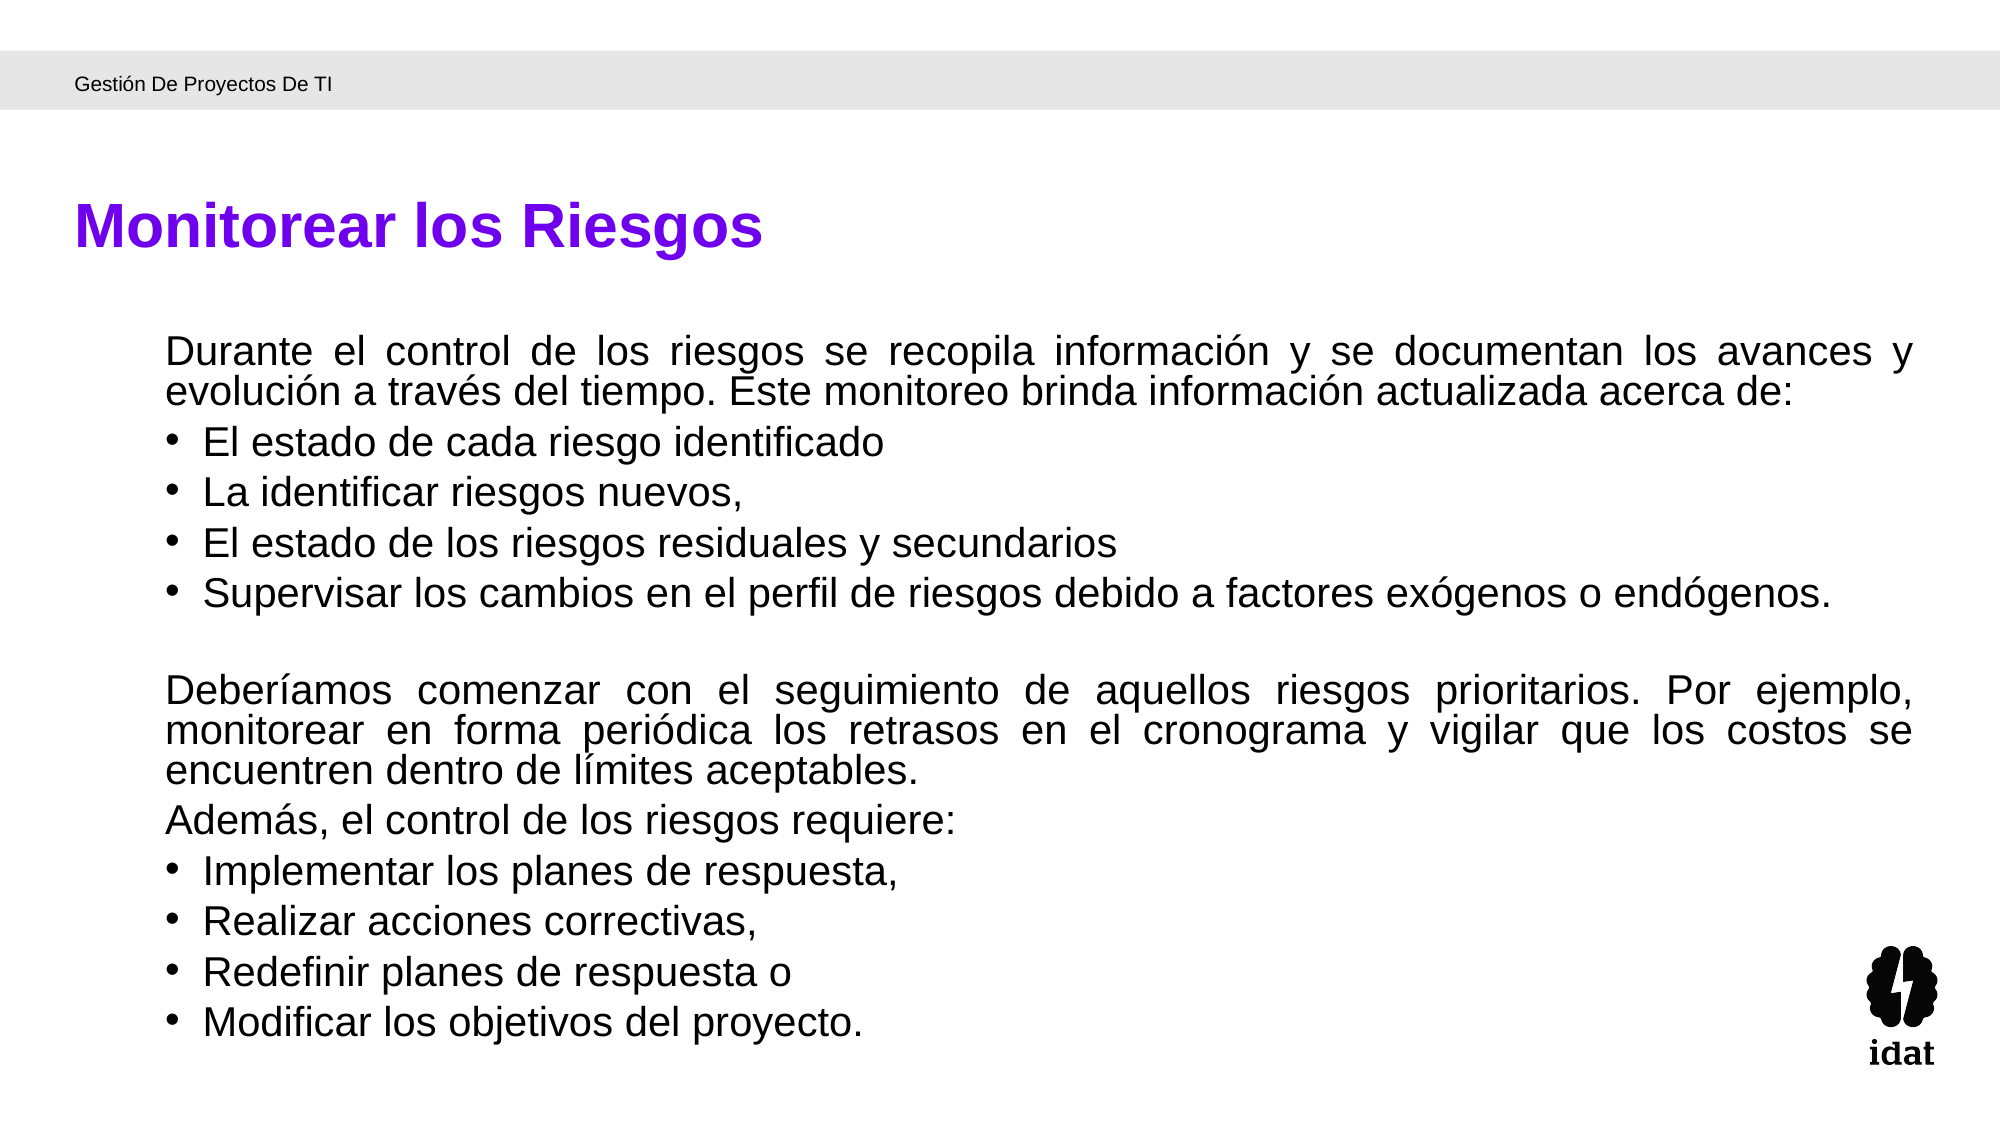

Gestión De Proyectos De TI

Monitorear los Riesgos
Durante el control de los riesgos se recopila información y se documentan los avances y evolución a través del tiempo. Este monitoreo brinda información actualizada acerca de:
El estado de cada riesgo identificado
La identificar riesgos nuevos,
El estado de los riesgos residuales y secundarios
Supervisar los cambios en el perfil de riesgos debido a factores exógenos o endógenos.

Deberíamos comenzar con el seguimiento de aquellos riesgos prioritarios. Por ejemplo, monitorear en forma periódica los retrasos en el cronograma y vigilar que los costos se encuentren dentro de límites aceptables.
Además, el control de los riesgos requiere:
Implementar los planes de respuesta,
Realizar acciones correctivas,
Redefinir planes de respuesta o
Modificar los objetivos del proyecto.